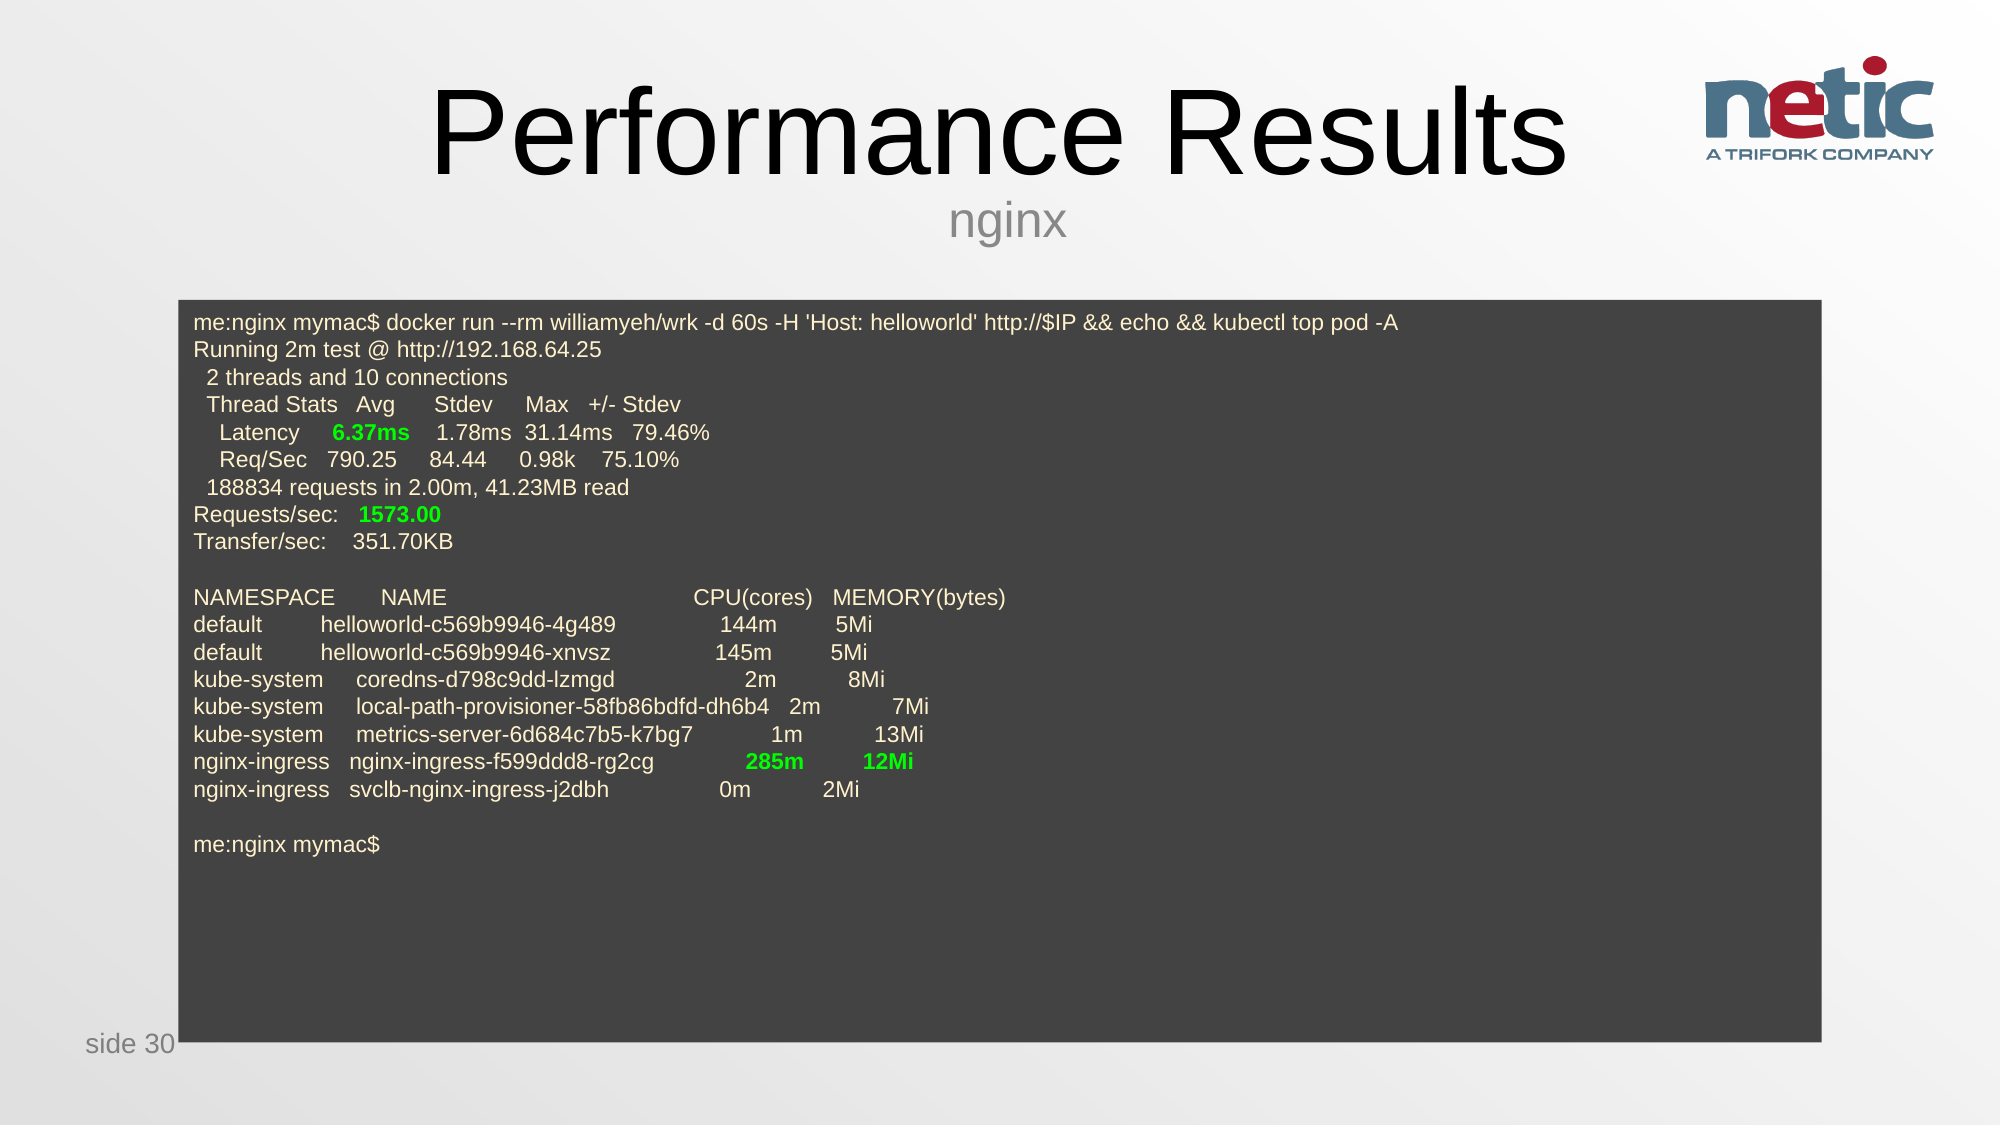

# Performance Results
nginx
me:nginx mymac$ docker run --rm williamyeh/wrk -d 60s -H 'Host: helloworld' http://$IP && echo && kubectl top pod -A
Running 2m test @ http://192.168.64.25
  2 threads and 10 connections
  Thread Stats   Avg      Stdev     Max   +/- Stdev
    Latency     6.37ms    1.78ms  31.14ms   79.46%
    Req/Sec   790.25     84.44     0.98k    75.10%
  188834 requests in 2.00m, 41.23MB read
Requests/sec:   1573.00
Transfer/sec:    351.70KB

NAMESPACE       NAME                                      CPU(cores)   MEMORY(bytes)
default         helloworld-c569b9946-4g489                144m         5Mi
default         helloworld-c569b9946-xnvsz                145m         5Mi
kube-system     coredns-d798c9dd-lzmgd                    2m           8Mi
kube-system     local-path-provisioner-58fb86bdfd-dh6b4   2m           7Mi
kube-system     metrics-server-6d684c7b5-k7bg7            1m           13Mi
nginx-ingress   nginx-ingress-f599ddd8-rg2cg              285m         12Mi
nginx-ingress   svclb-nginx-ingress-j2dbh                 0m           2Mi

me:nginx mymac$